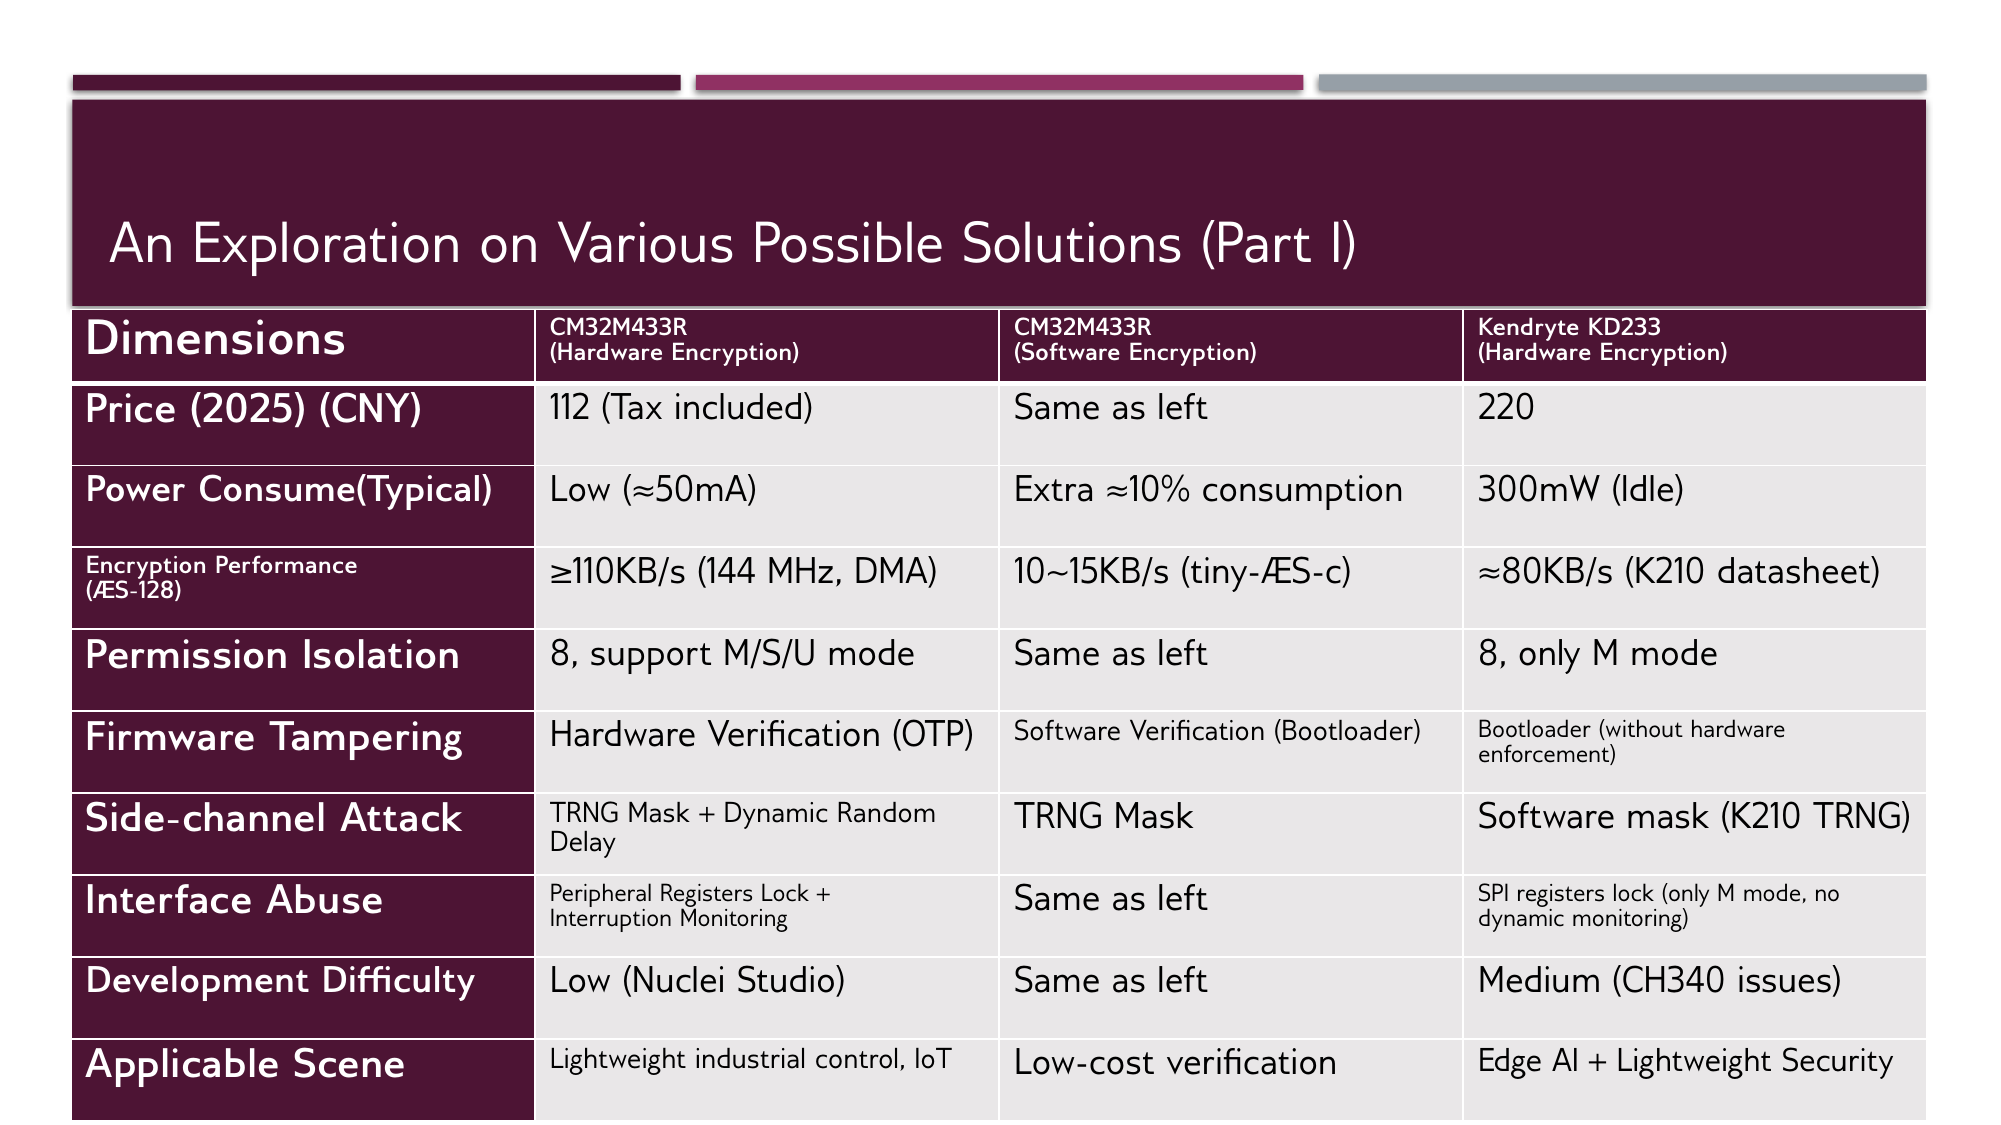

# An Exploration on Various Possible Solutions (Part I)
| Dimensions | CM32M433R (Hardware Encryption) | CM32M433R (Software Encryption) | Kendryte KD233 (Hardware Encryption) |
| --- | --- | --- | --- |
| Price (2025) (CNY) | 112 (Tax included) | Same as left | 220 |
| Power Consume(Typical) | Low (≈50mA) | Extra ≈10% consumption | 300mW (Idle) |
| Encryption Performance (AES-128) | ≥110KB/s (144 MHz, DMA) | 10~15KB/s (tiny-AES-c) | ≈80KB/s (K210 datasheet) |
| Permission Isolation | 8, support M/S/U mode | Same as left | 8, only M mode |
| Firmware Tampering | Hardware Verification (OTP) | Software Verification (Bootloader) | Bootloader (without hardware enforcement) |
| Side-channel Attack | TRNG Mask + Dynamic Random Delay | TRNG Mask | Software mask (K210 TRNG) |
| Interface Abuse | Peripheral Registers Lock + Interruption Monitoring | Same as left | SPI registers lock (only M mode, no dynamic monitoring) |
| Development Difficulty | Low (Nuclei Studio) | Same as left | Medium (CH340 issues) |
| Applicable Scene | Lightweight industrial control, IoT | Low-cost verification | Edge AI + Lightweight Security |